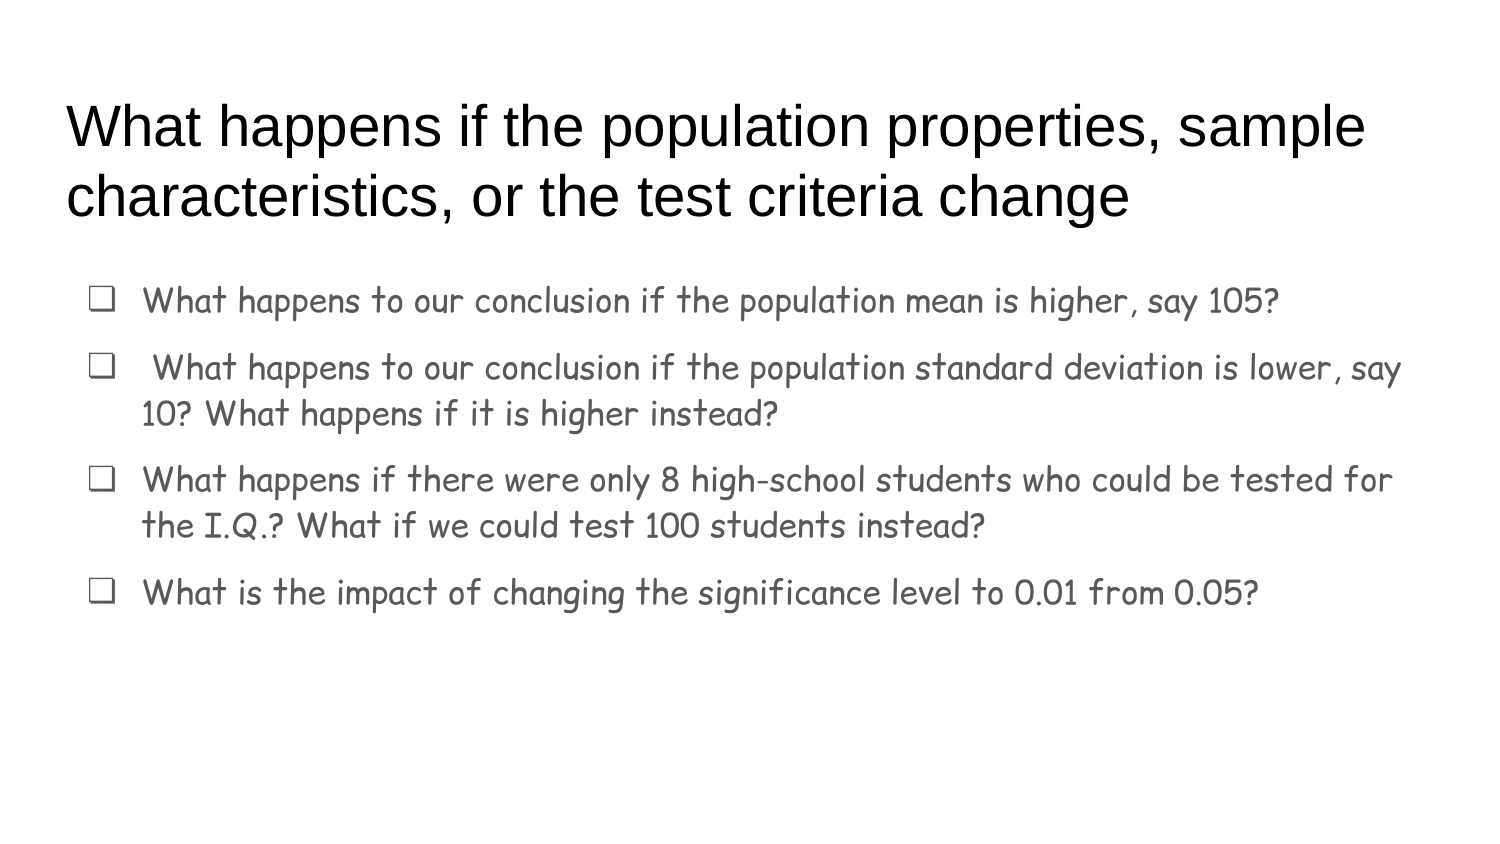

# What happens if the population properties, sample characteristics, or the test criteria change
What happens to our conclusion if the population mean is higher, say 105?
 What happens to our conclusion if the population standard deviation is lower, say 10? What happens if it is higher instead?
What happens if there were only 8 high-school students who could be tested for the I.Q.? What if we could test 100 students instead?
What is the impact of changing the significance level to 0.01 from 0.05?